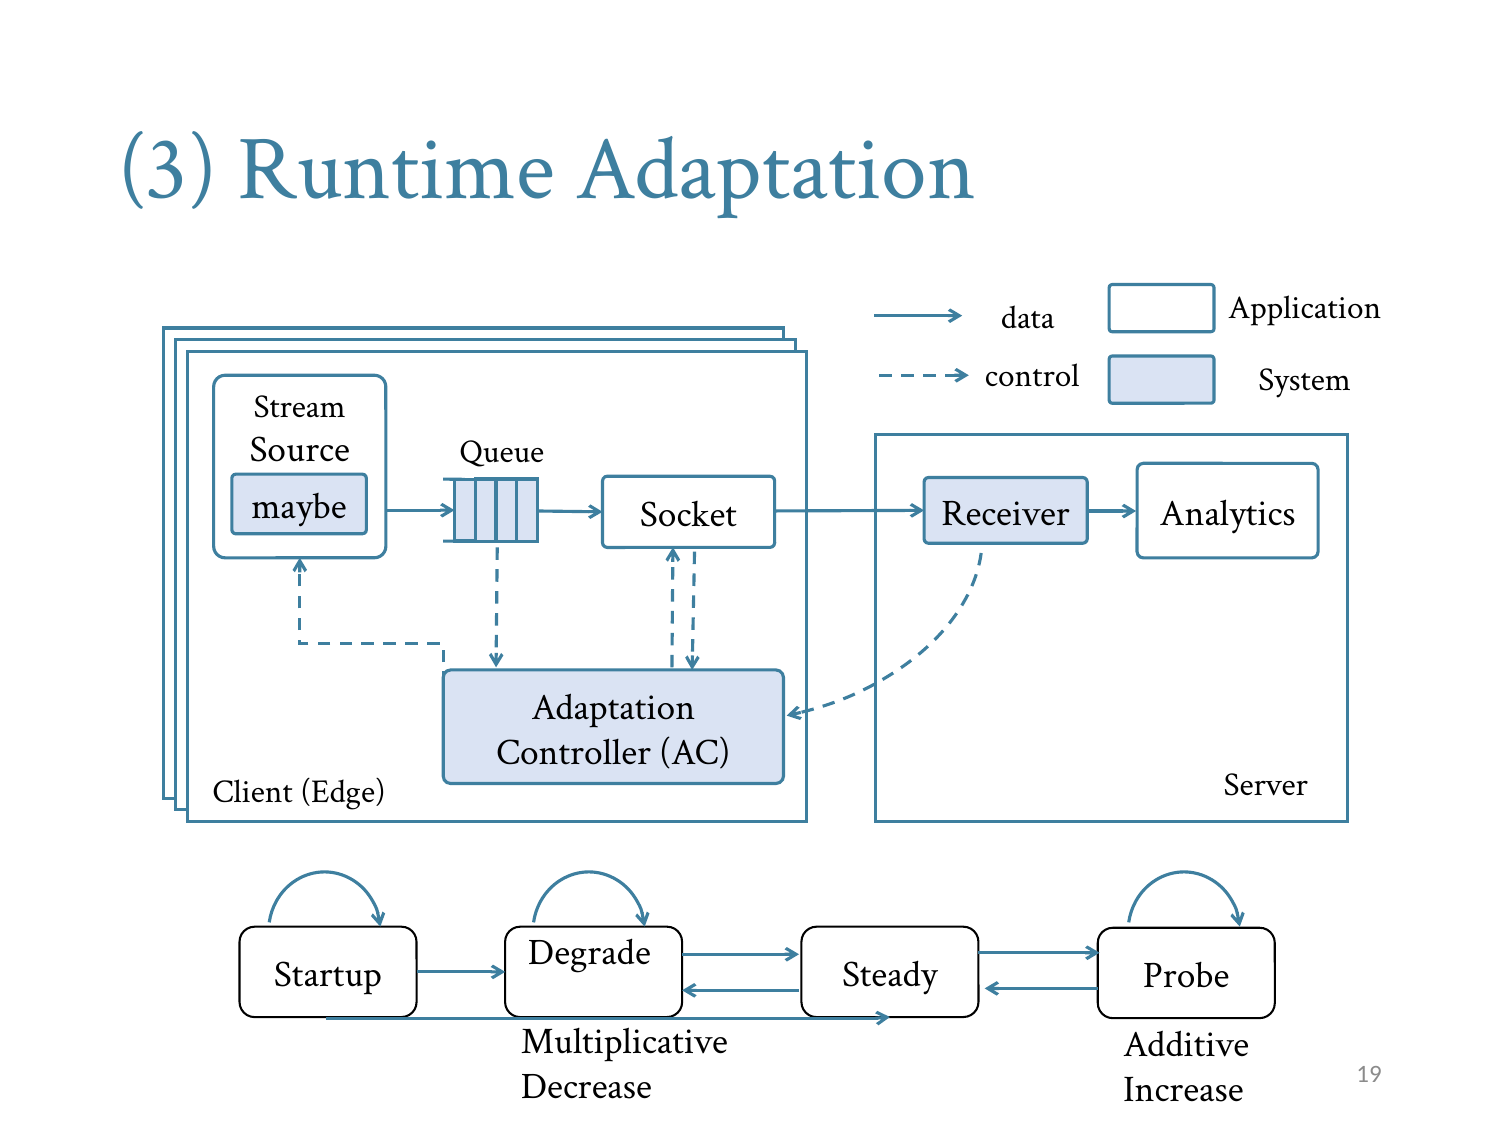

# (3) Runtime Adaptation
Application

data

control
System

Stream
Source

Queue

Analytics
maybe
Socket
Receiver

Adaptation Controller (AC)
Server
Client (Edge)

Startup
Steady
Degrade
Probe
Multiplicative
Decrease
Additive
Increase
19